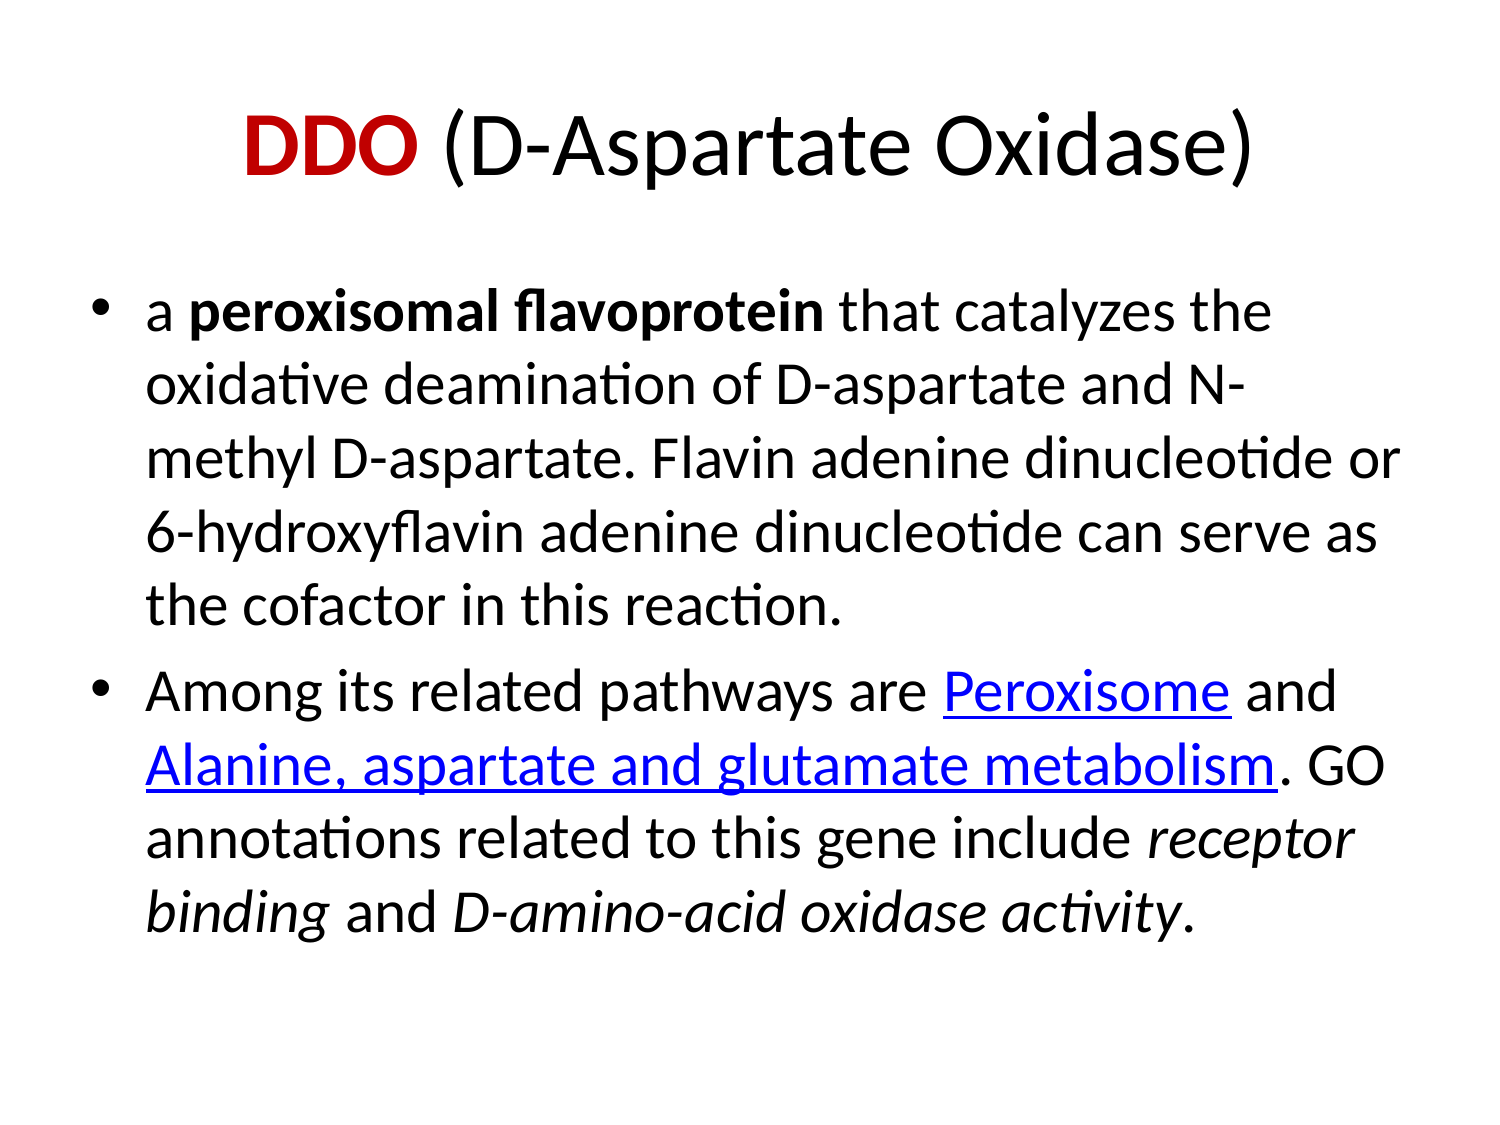

# DDO (D-Aspartate Oxidase)
a peroxisomal flavoprotein that catalyzes the oxidative deamination of D-aspartate and N-methyl D-aspartate. Flavin adenine dinucleotide or 6-hydroxyflavin adenine dinucleotide can serve as the cofactor in this reaction.
Among its related pathways are Peroxisome and Alanine, aspartate and glutamate metabolism. GO annotations related to this gene include receptor binding and D-amino-acid oxidase activity.